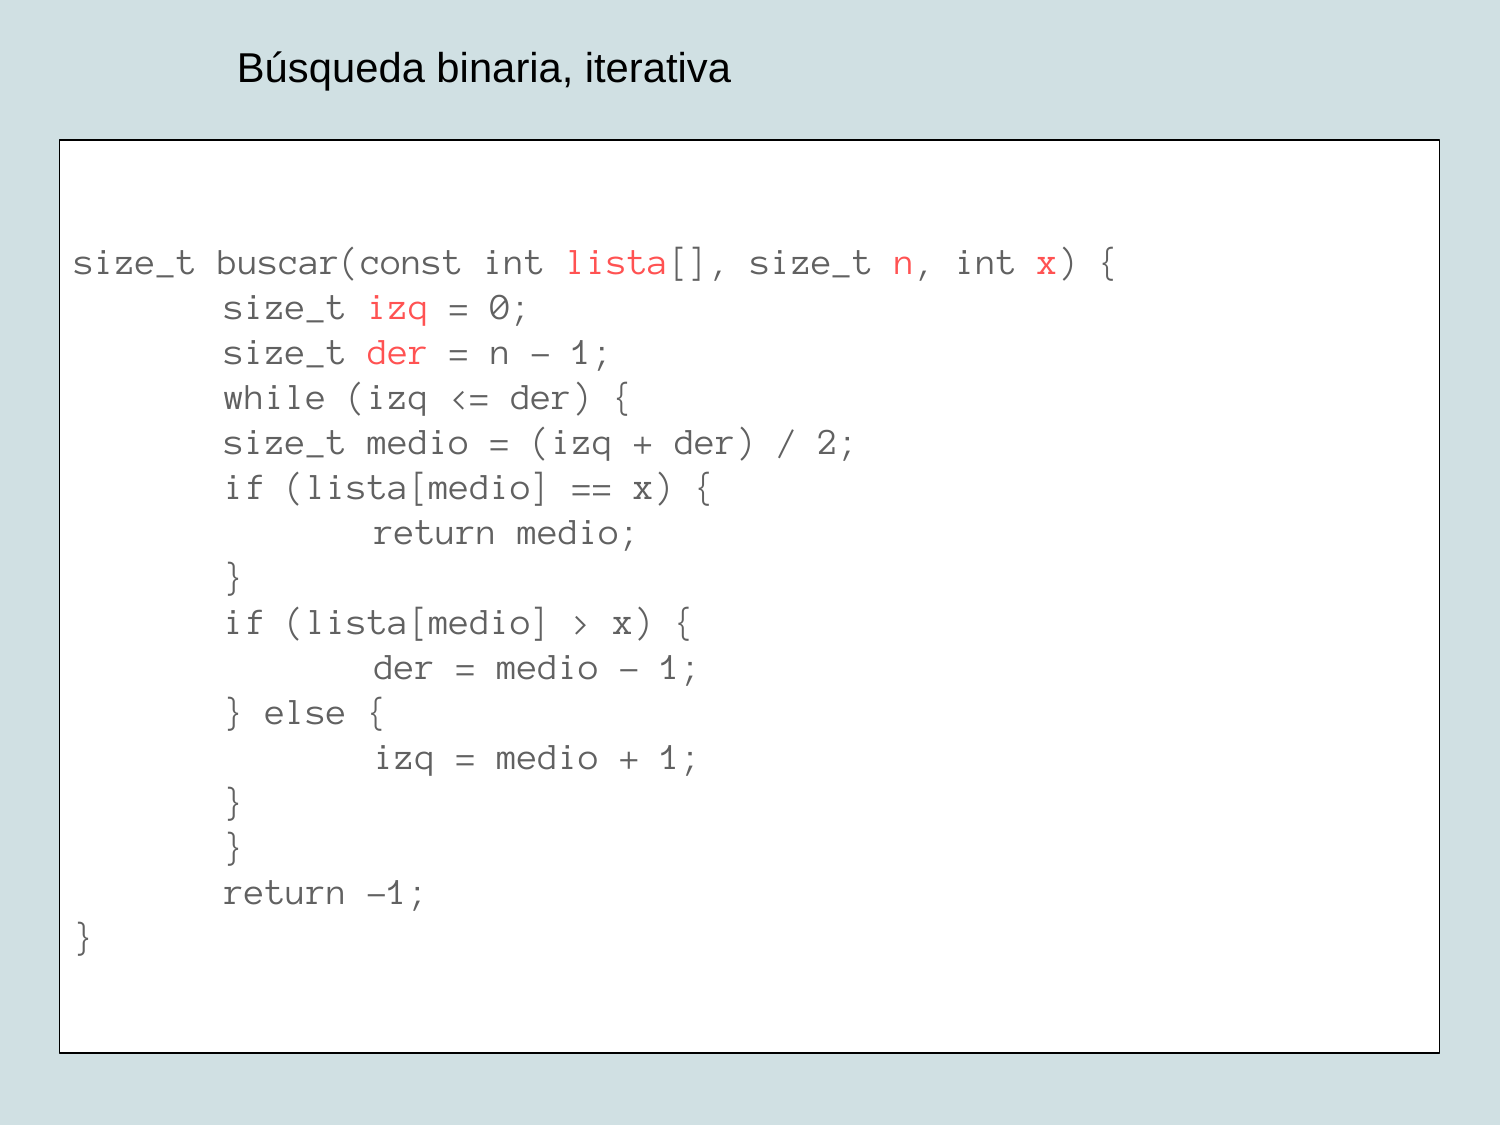

Búsqueda binaria, iterativa
size_t buscar(const int lista[], size_t n, int x) {
	size_t izq = 0;
	size_t der = n - 1;
	while (izq <= der) {
    	size_t medio = (izq + der) / 2;
    	if (lista[medio] == x) {
        	return medio;
    	}
    	if (lista[medio] > x) {
        	der = medio - 1;
    	} else {
        	izq = medio + 1;
    	}
	}
	return -1;
}